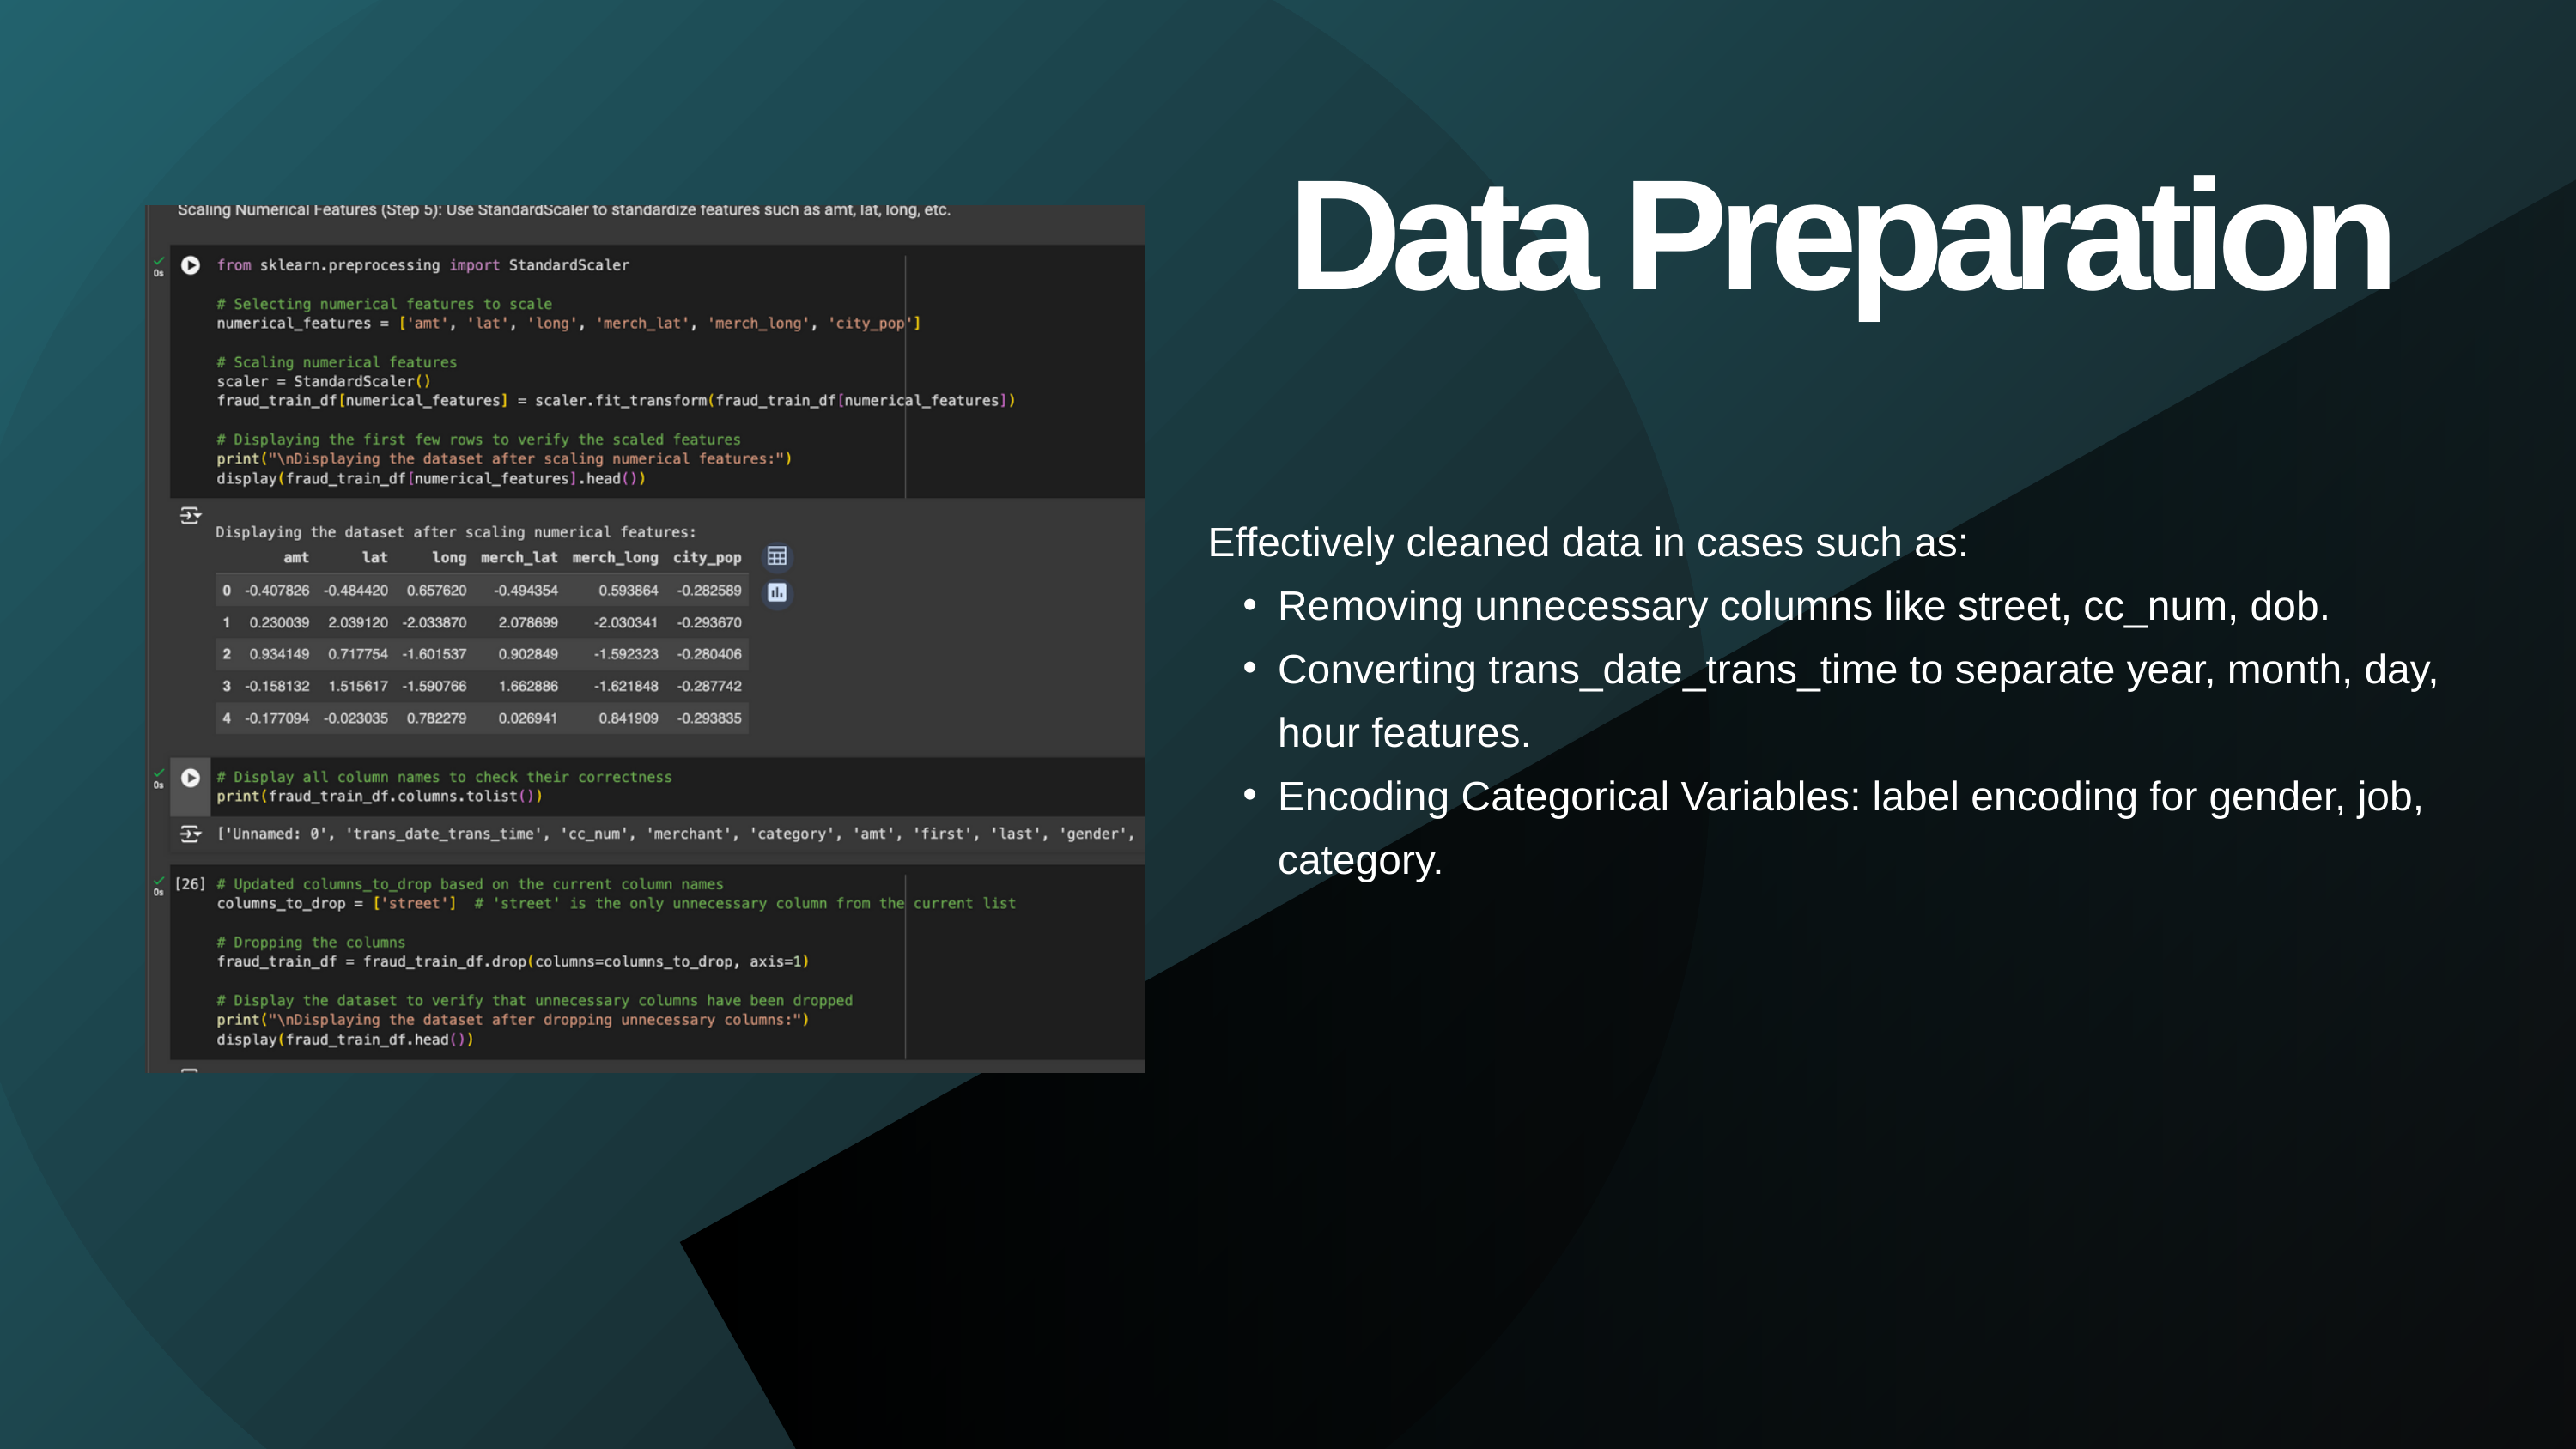

Data Preparation

Effectively cleaned data in cases such as:
Removing unnecessary columns like street, cc_num, dob.
Converting trans_date_trans_time to separate year, month, day, hour features.
Encoding Categorical Variables: label encoding for gender, job, category.